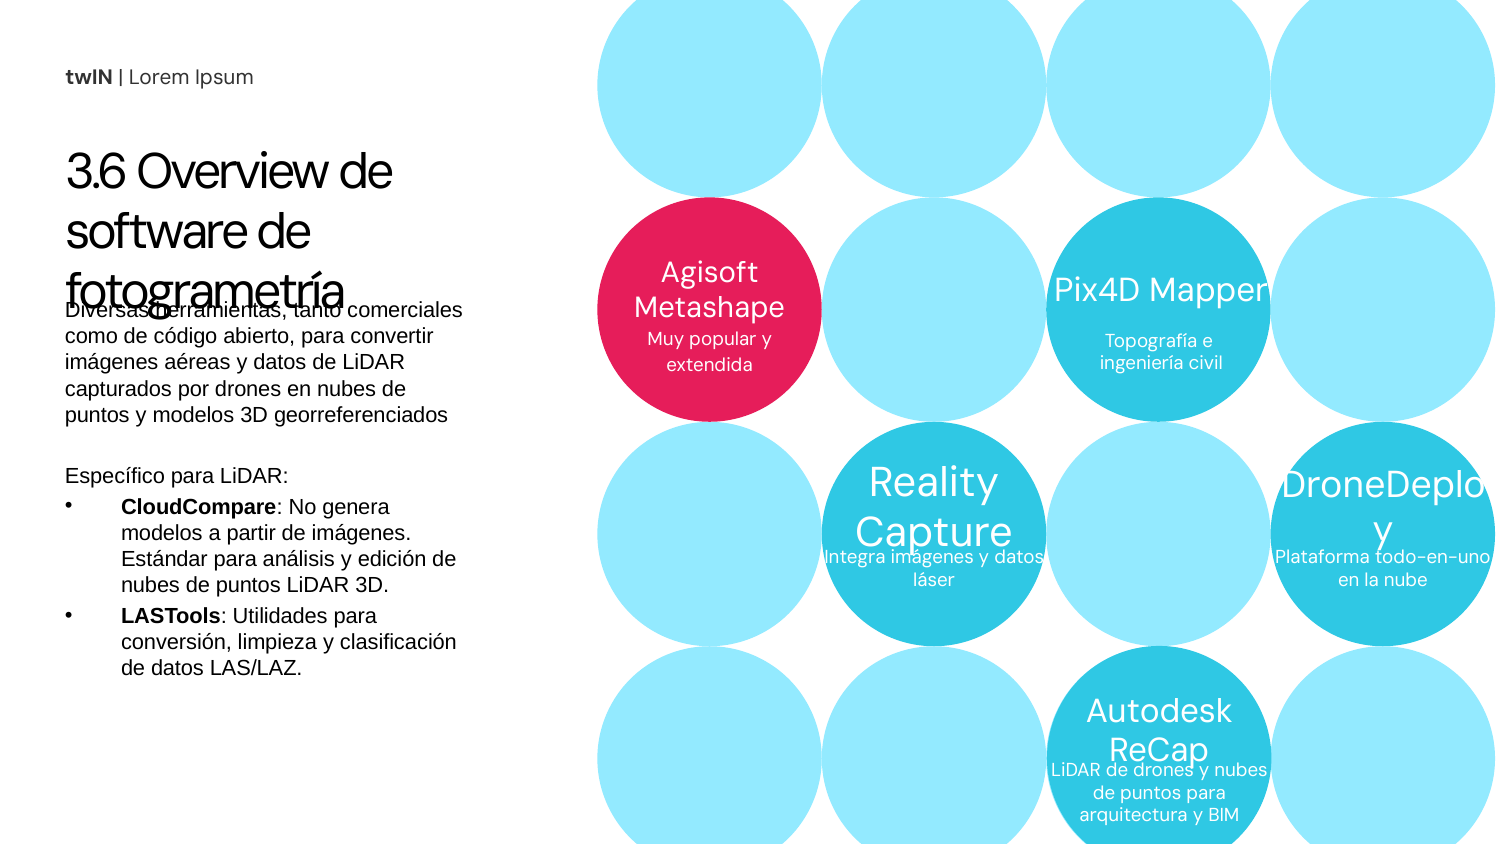

twIN | Lorem Ipsum
3.6 Overview de software de fotogrametría

Agisoft Metashape
Muy popular y
extendida
Pix4D Mapper
Topografía e
ingeniería civil
Diversas herramientas, tanto comerciales como de código abierto, para convertir imágenes aéreas y datos de LiDAR capturados por drones en nubes de puntos y modelos 3D georreferenciados

Específico para LiDAR:
CloudCompare: No genera modelos a partir de imágenes. Estándar para análisis y edición de nubes de puntos LiDAR 3D.
LASTools: Utilidades para conversión, limpieza y clasificación de datos LAS/LAZ.

Reality Capture
Integra imágenes y datos láser
DroneDeploy
Plataforma todo-en-uno
en la nube

Autodesk ReCap
LiDAR de drones y nubes de puntos para arquitectura y BIM

P.025